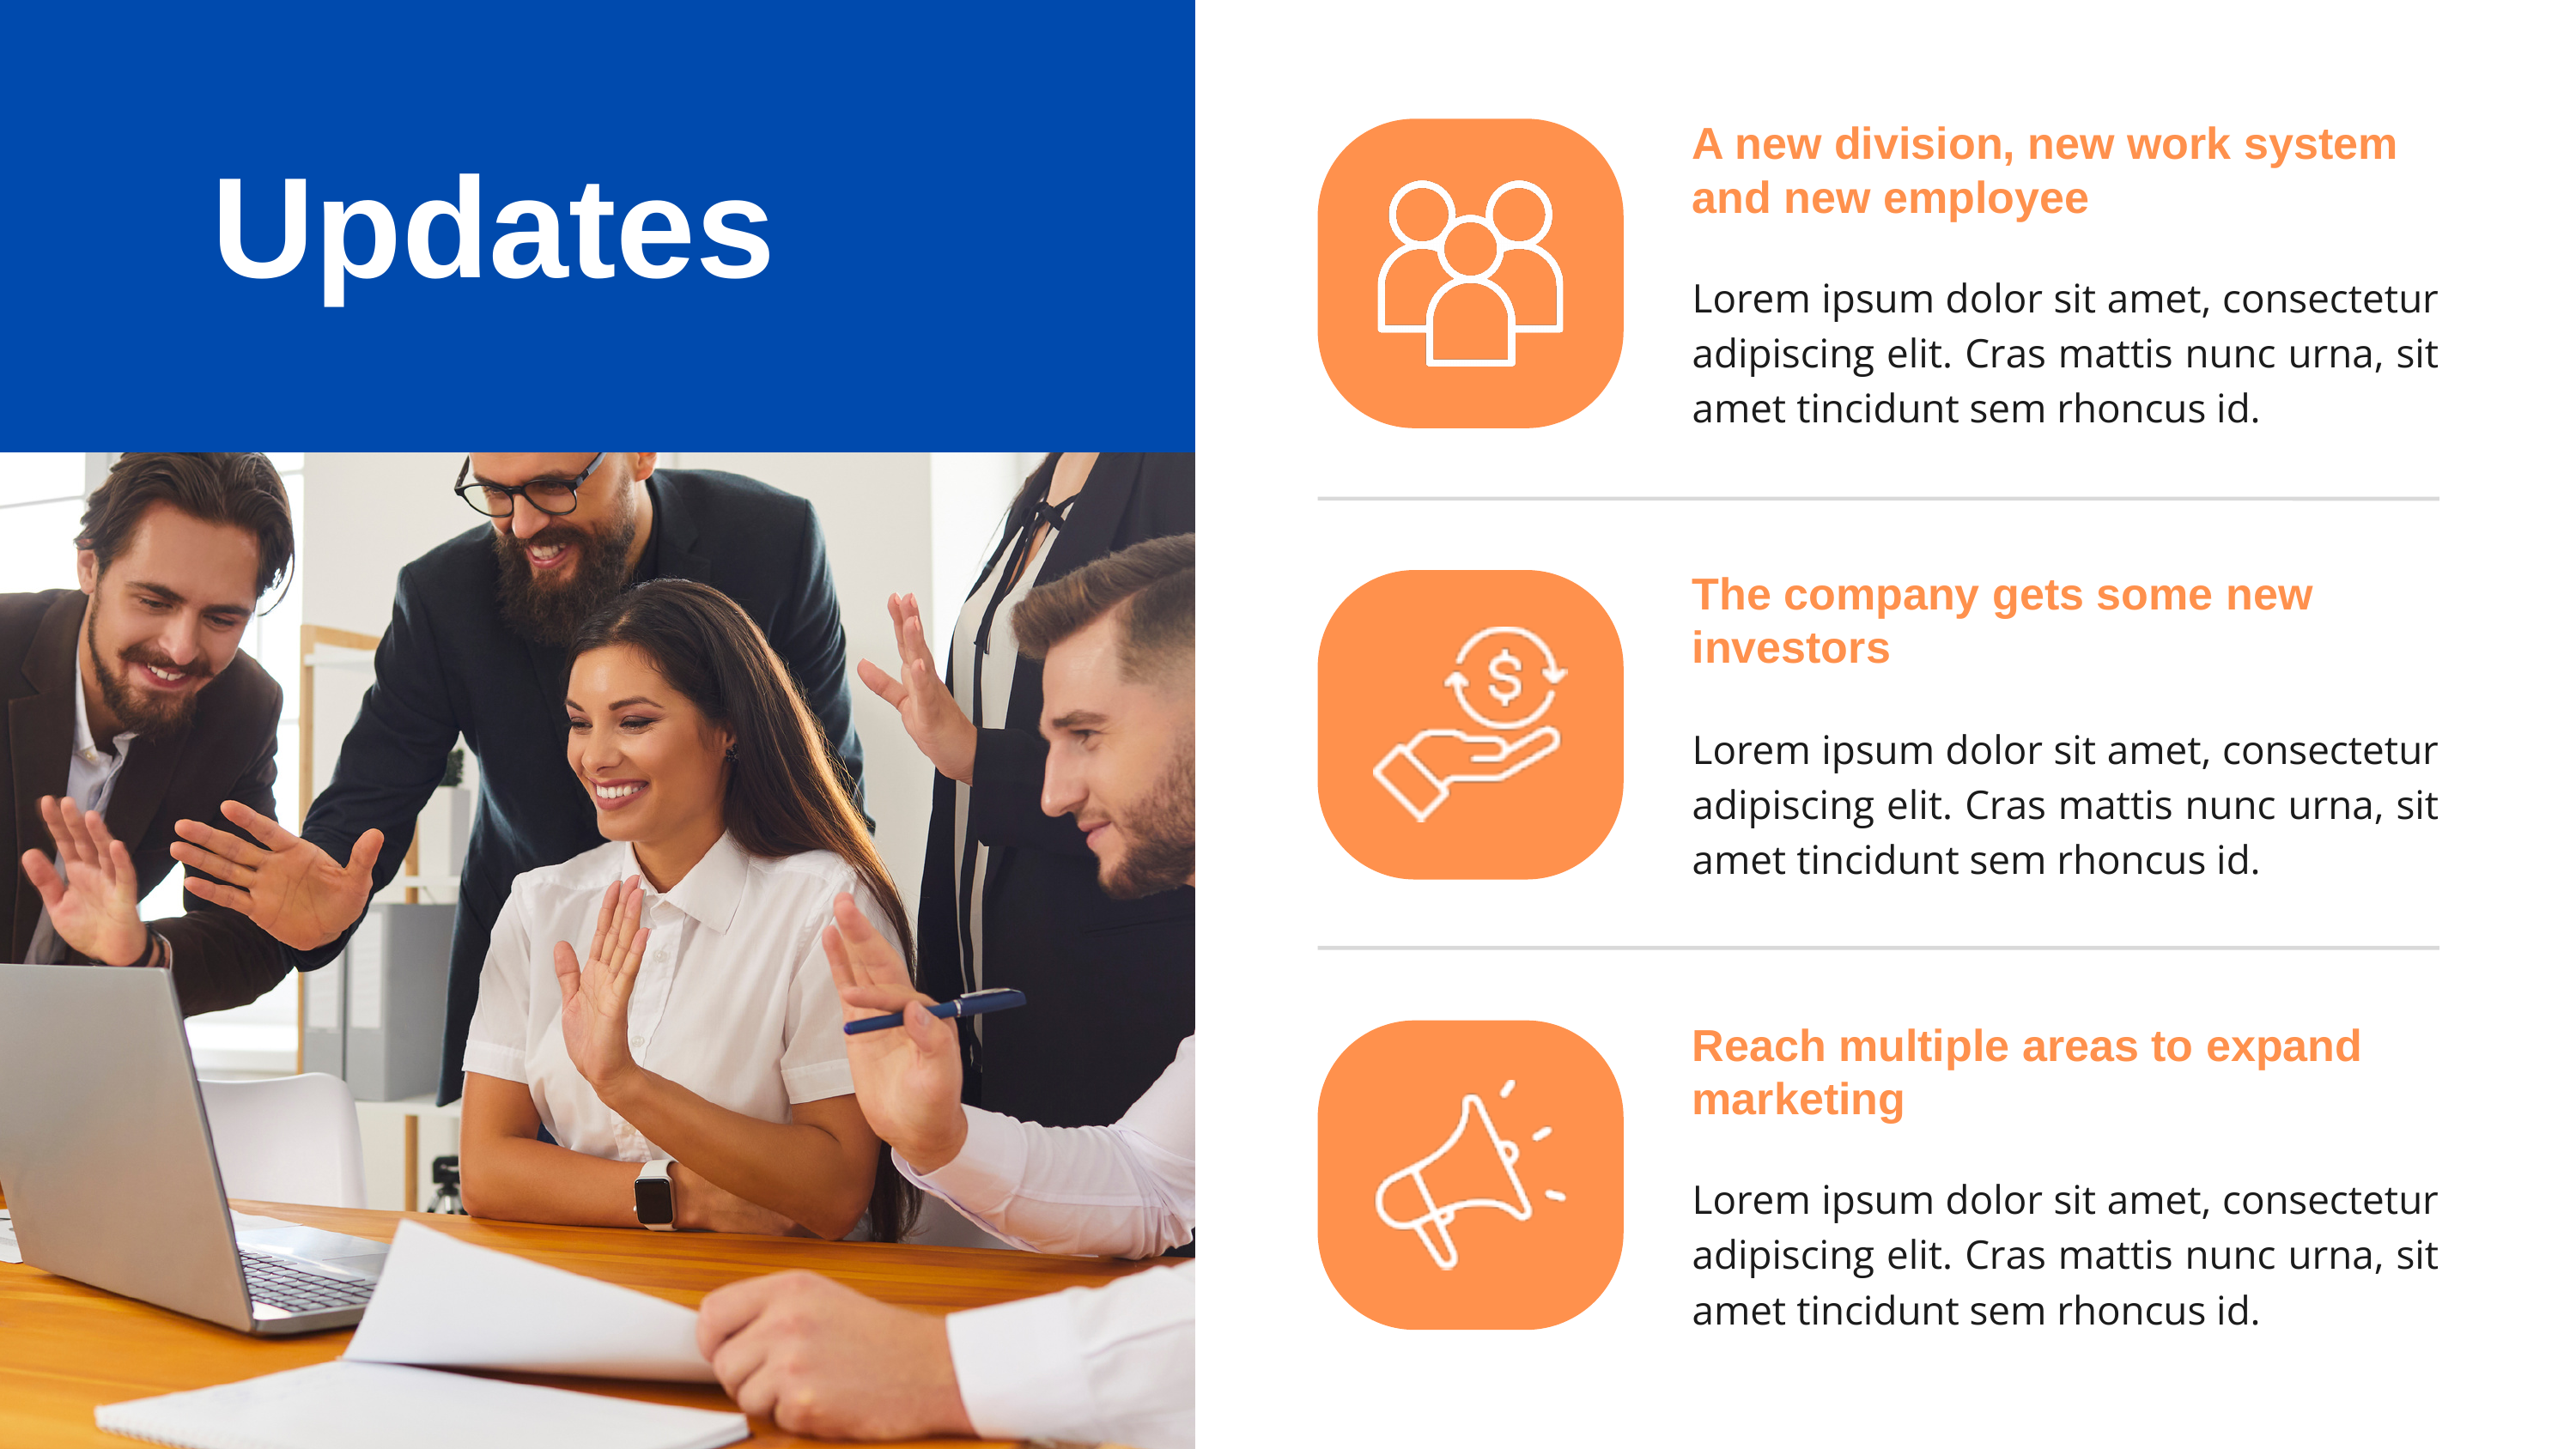

A new division, new work system
and new employee

Updates
Lorem ipsum dolor sit amet, consectetur adipiscing elit. Cras mattis nunc urna, sit amet tincidunt sem rhoncus id.

The company gets some new investors

Lorem ipsum dolor sit amet, consectetur adipiscing elit. Cras mattis nunc urna, sit amet tincidunt sem rhoncus id.

Reach multiple areas to expand marketing

Lorem ipsum dolor sit amet, consectetur adipiscing elit. Cras mattis nunc urna, sit amet tincidunt sem rhoncus id.